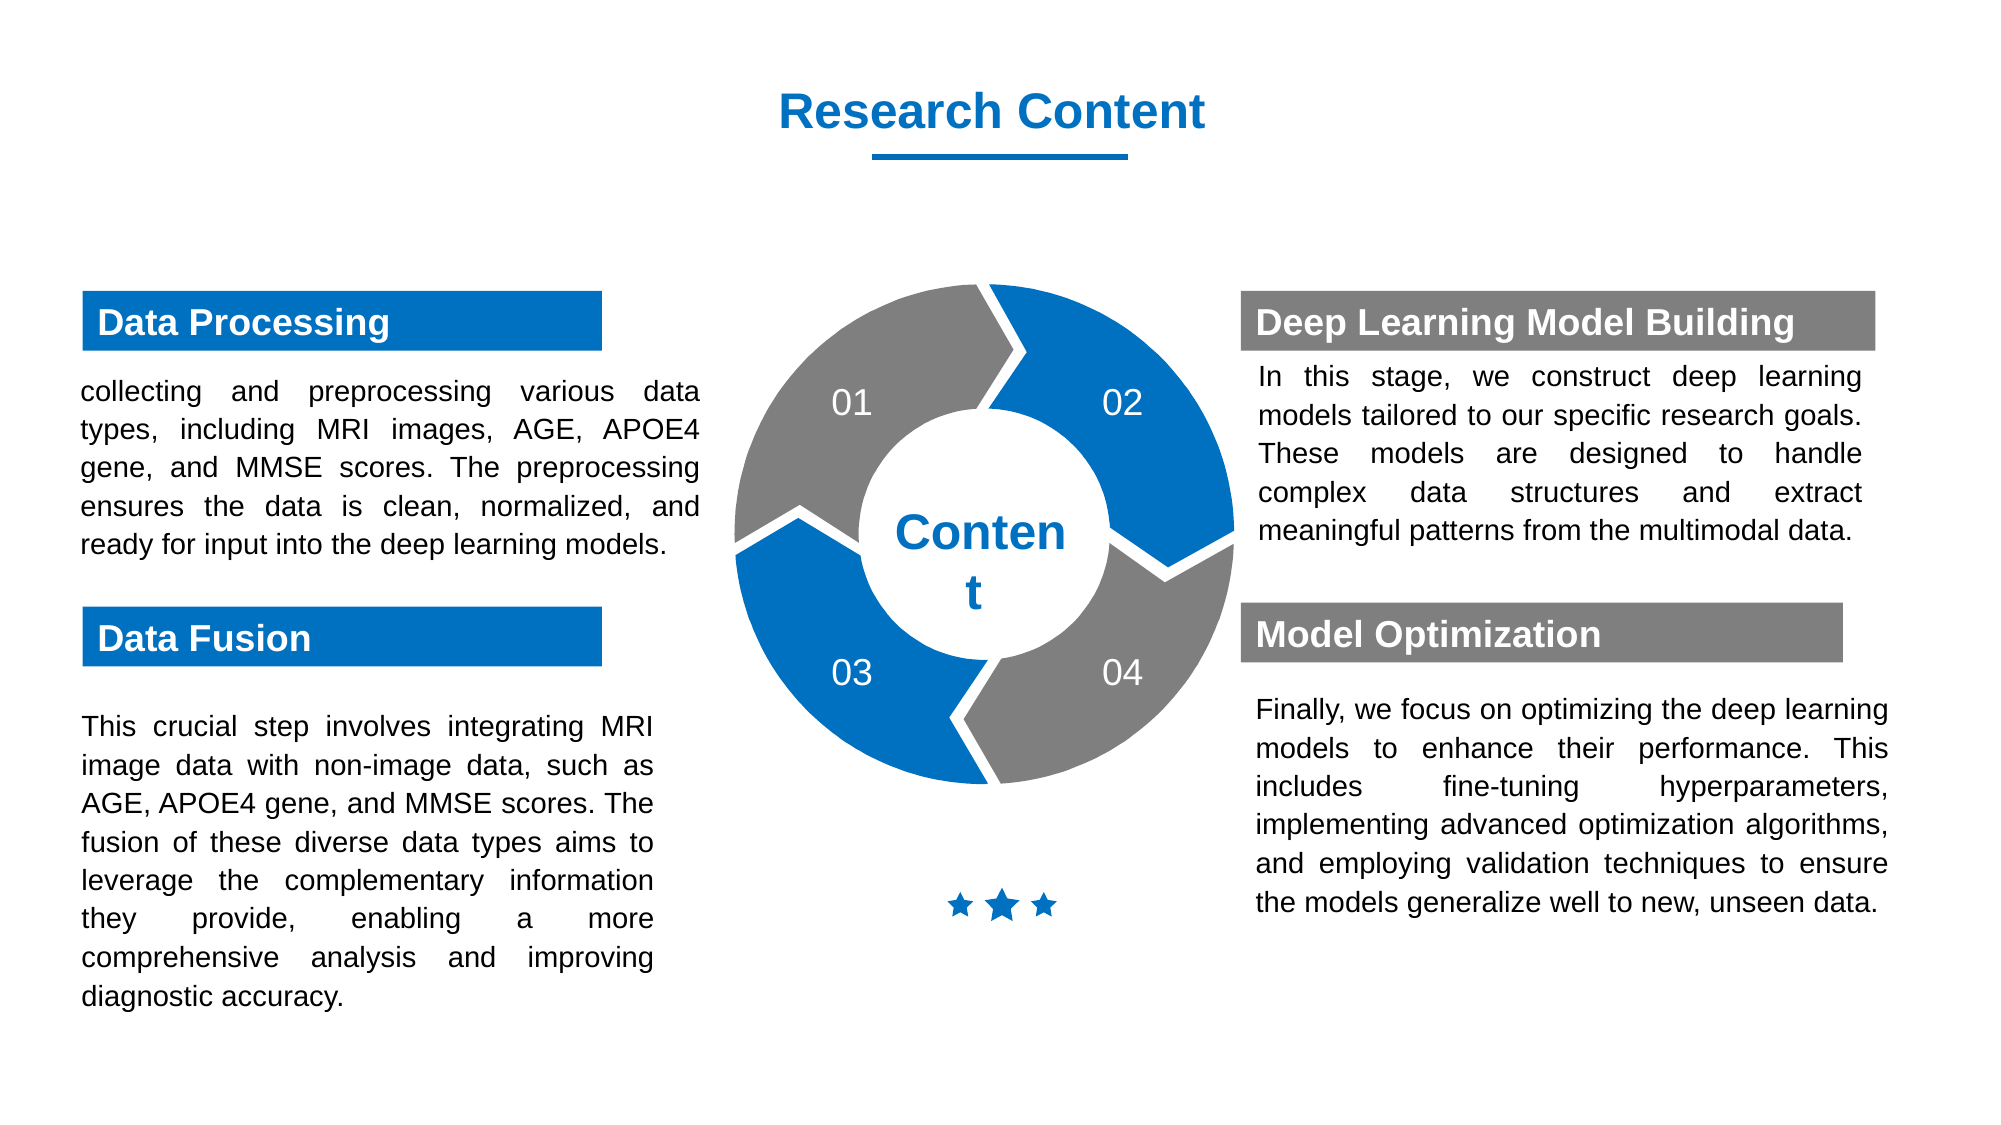

Research Content

02

01
Data Processing
Deep Learning Model Building
In this stage, we construct deep learning models tailored to our specific research goals. These models are designed to handle complex data structures and extract meaningful patterns from the multimodal data.
collecting and preprocessing various data types, including MRI images, AGE, APOE4 gene, and MMSE scores. The preprocessing ensures the data is clean, normalized, and ready for input into the deep learning models.
Content

03

04
Model Optimization
Data Fusion
Finally, we focus on optimizing the deep learning models to enhance their performance. This includes fine-tuning hyperparameters, implementing advanced optimization algorithms, and employing validation techniques to ensure the models generalize well to new, unseen data.
This crucial step involves integrating MRI image data with non-image data, such as AGE, APOE4 gene, and MMSE scores. The fusion of these diverse data types aims to leverage the complementary information they provide, enabling a more comprehensive analysis and improving diagnostic accuracy.